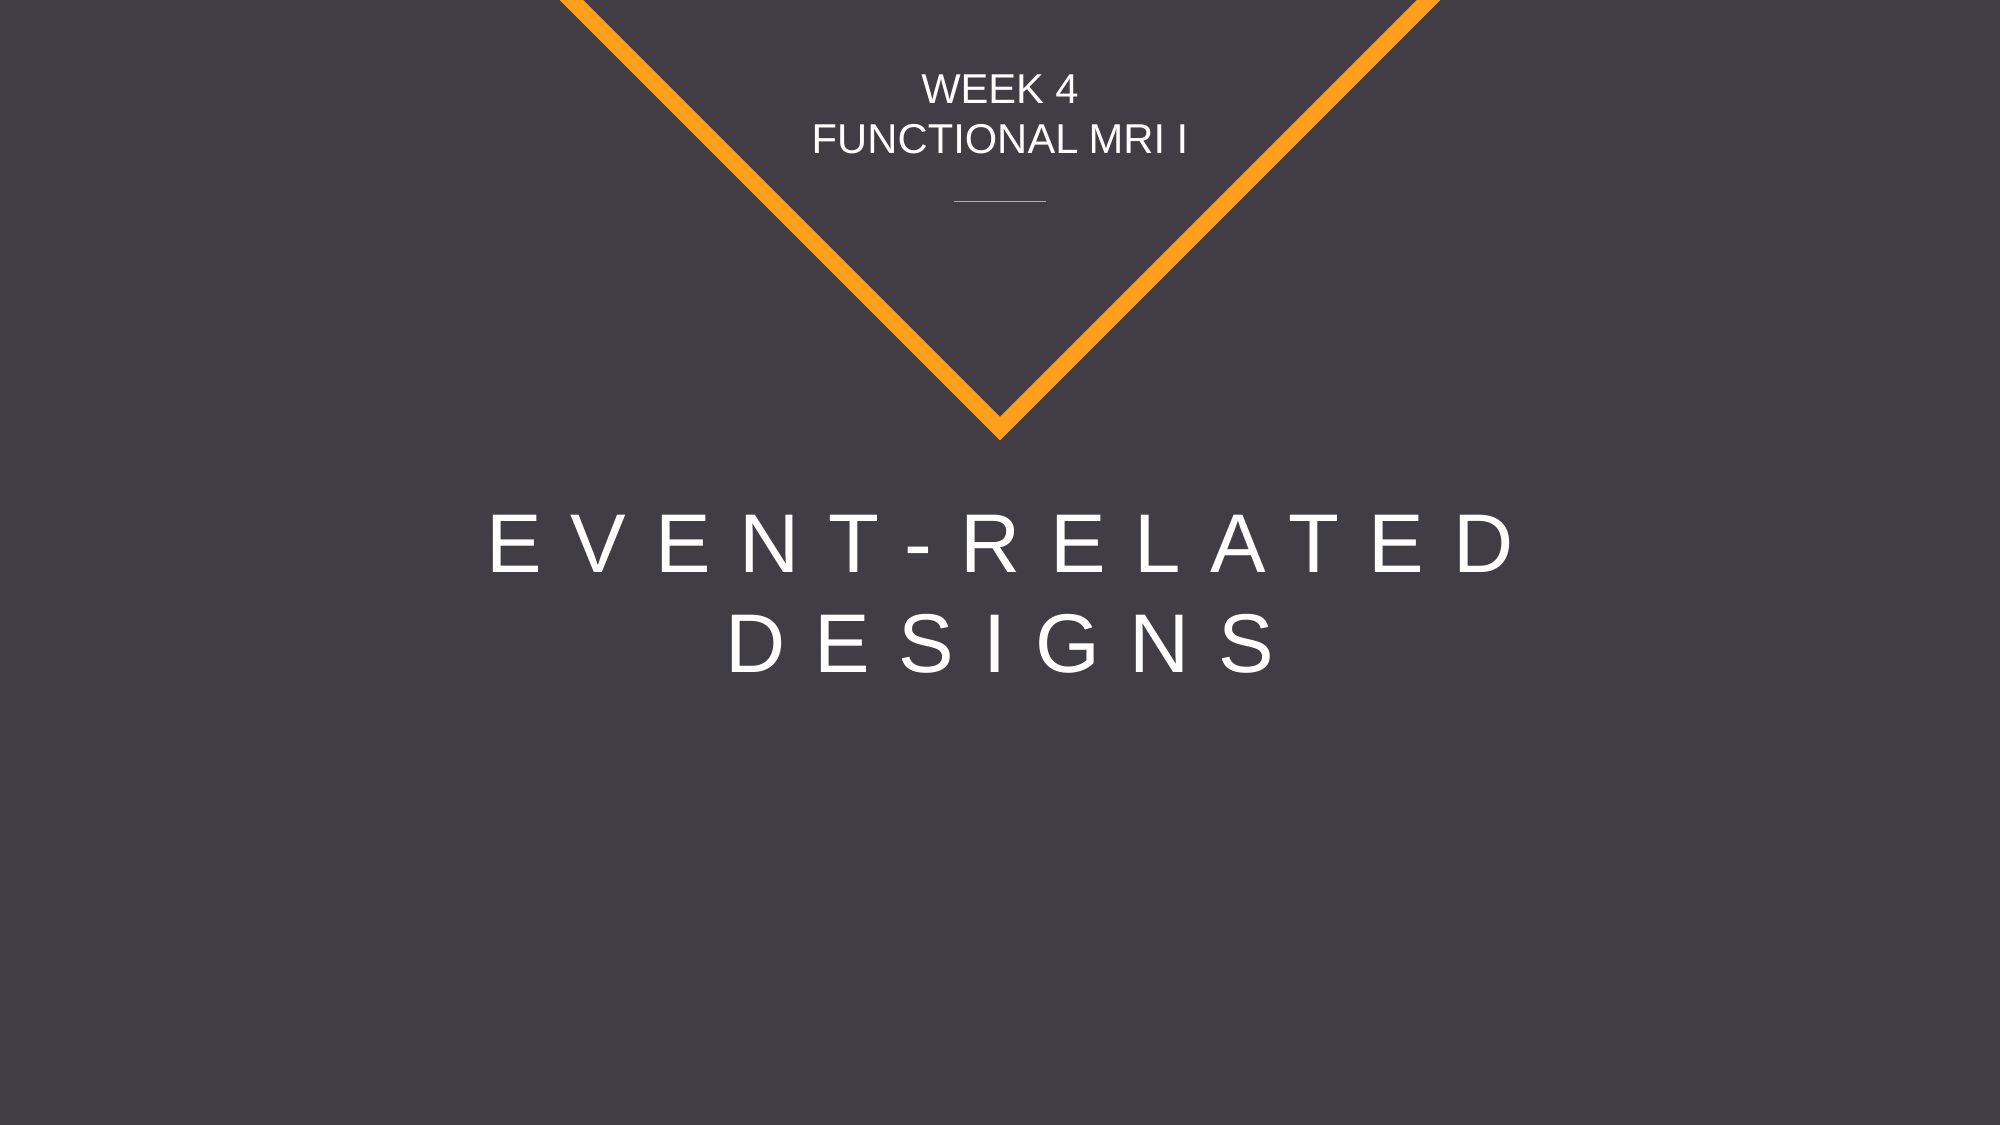

WEEK 4
FUNCTIONAL MRI I
EVENT-RELATED
DESIGNS